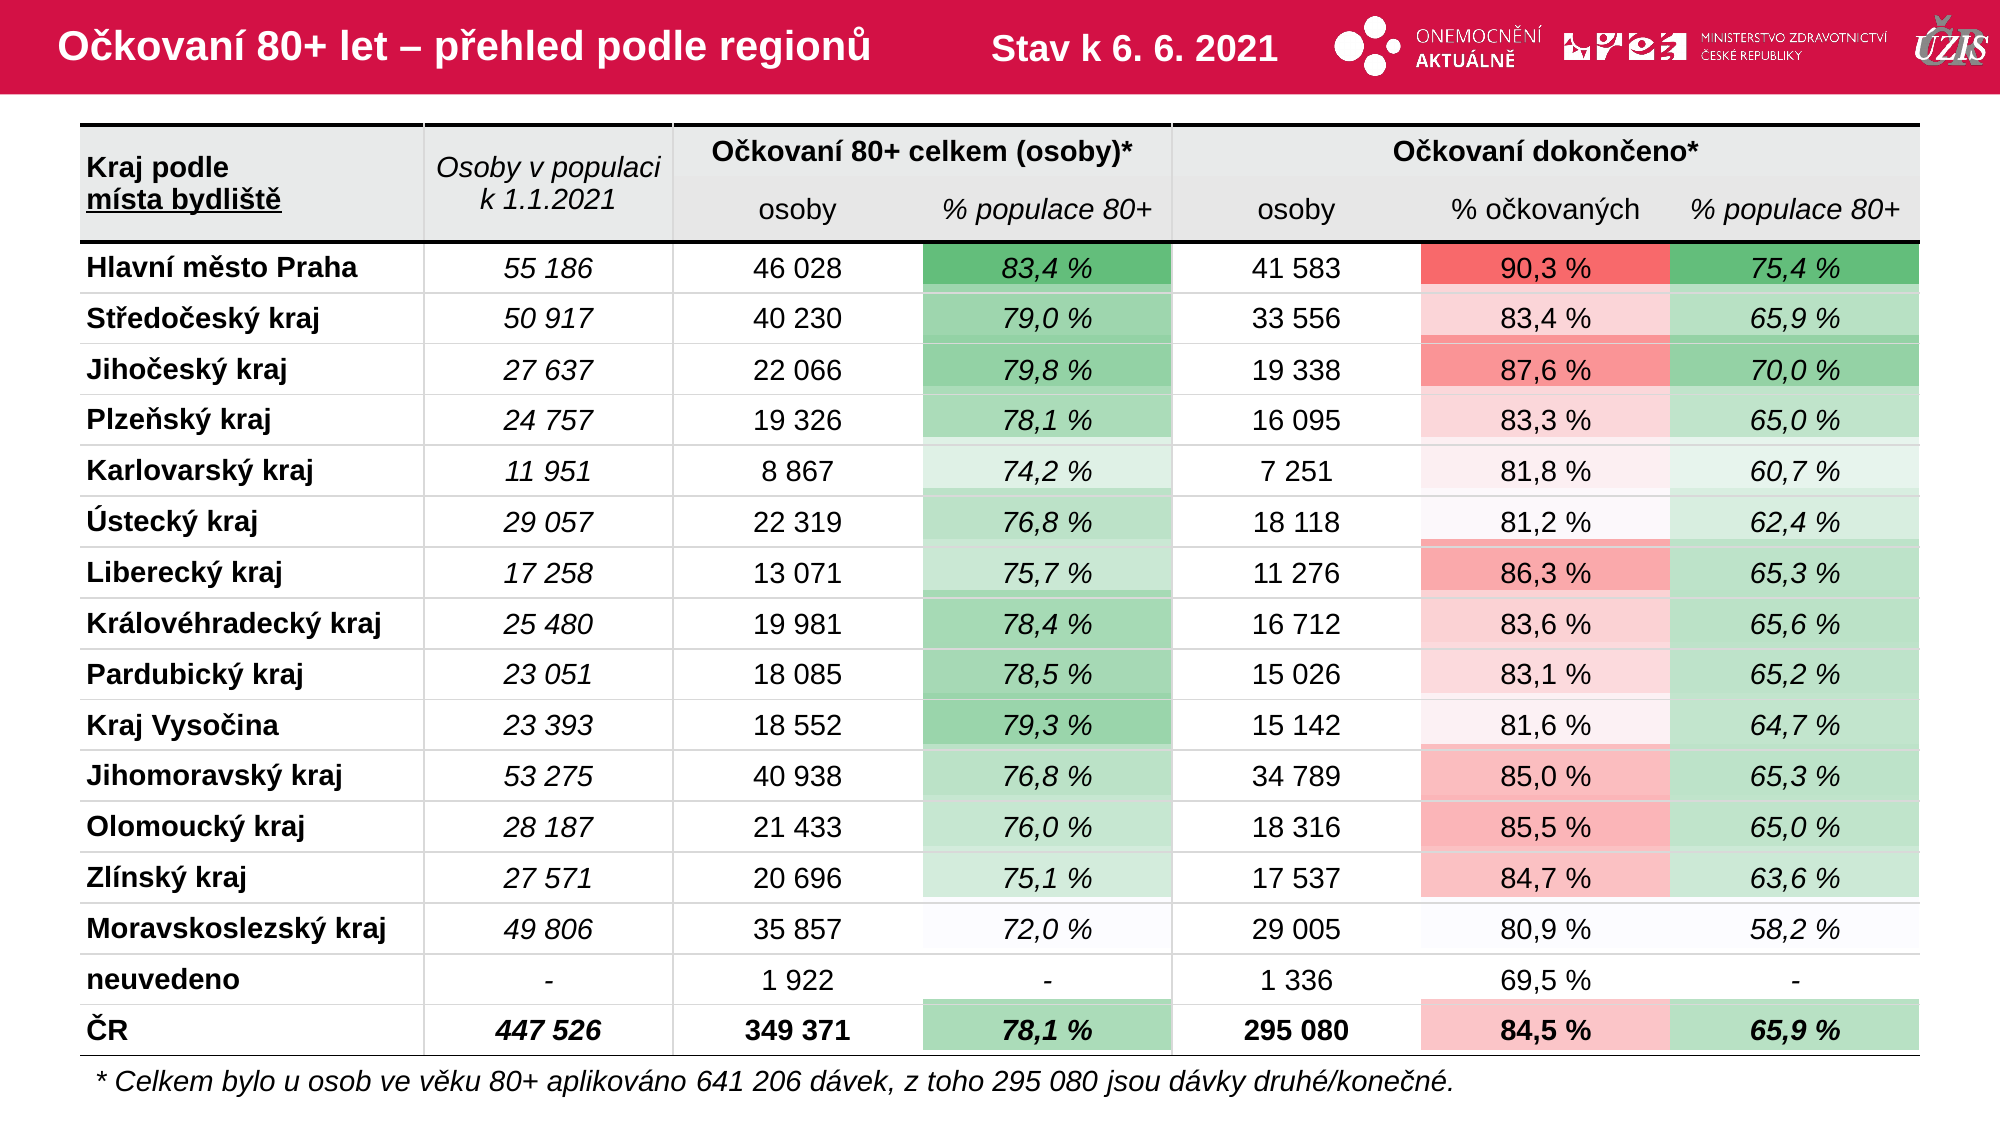

# Očkovaní 80+ let – přehled podle regionů
Stav k 6. 6. 2021
| Kraj podle místa bydliště | Osoby v populaci k 1.1.2021 | Očkovaní 80+ celkem (osoby)\* |  | Očkovaní dokončeno\* |  |  |
| --- | --- | --- | --- | --- | --- | --- |
|  |  | osoby | % populace 80+ | osoby | % očkovaných | % populace 80+ |
| Hlavní město Praha | 55 186 | 46 028 | 83,4 % | 41 583 | 90,3 % | 75,4 % |
| Středočeský kraj | 50 917 | 40 230 | 79,0 % | 33 556 | 83,4 % | 65,9 % |
| Jihočeský kraj | 27 637 | 22 066 | 79,8 % | 19 338 | 87,6 % | 70,0 % |
| Plzeňský kraj | 24 757 | 19 326 | 78,1 % | 16 095 | 83,3 % | 65,0 % |
| Karlovarský kraj | 11 951 | 8 867 | 74,2 % | 7 251 | 81,8 % | 60,7 % |
| Ústecký kraj | 29 057 | 22 319 | 76,8 % | 18 118 | 81,2 % | 62,4 % |
| Liberecký kraj | 17 258 | 13 071 | 75,7 % | 11 276 | 86,3 % | 65,3 % |
| Královéhradecký kraj | 25 480 | 19 981 | 78,4 % | 16 712 | 83,6 % | 65,6 % |
| Pardubický kraj | 23 051 | 18 085 | 78,5 % | 15 026 | 83,1 % | 65,2 % |
| Kraj Vysočina | 23 393 | 18 552 | 79,3 % | 15 142 | 81,6 % | 64,7 % |
| Jihomoravský kraj | 53 275 | 40 938 | 76,8 % | 34 789 | 85,0 % | 65,3 % |
| Olomoucký kraj | 28 187 | 21 433 | 76,0 % | 18 316 | 85,5 % | 65,0 % |
| Zlínský kraj | 27 571 | 20 696 | 75,1 % | 17 537 | 84,7 % | 63,6 % |
| Moravskoslezský kraj | 49 806 | 35 857 | 72,0 % | 29 005 | 80,9 % | 58,2 % |
| neuvedeno | - | 1 922 | - | 1 336 | 69,5 % | - |
| ČR | 447 526 | 349 371 | 78,1 % | 295 080 | 84,5 % | 65,9 % |
|  |  |  |  |  |  |
| --- | --- | --- | --- | --- | --- |
|  |  |  |  |  |  |
|  |  |  |  |  |  |
|  |  |  |  |  |  |
|  |  |  |  |  |  |
|  |  |  |  |  |  |
|  |  |  |  |  |  |
|  |  |  |  |  |  |
|  |  |  |  |  |  |
|  |  |  |  |  |  |
|  |  |  |  |  |  |
|  |  |  |  |  |  |
|  |  |  |  |  |  |
|  |  |  |  |  |  |
|  |  |  |  |  |  |
|  |  |  |  |  |  |
* Celkem bylo u osob ve věku 80+ aplikováno 641 206 dávek, z toho 295 080 jsou dávky druhé/konečné.